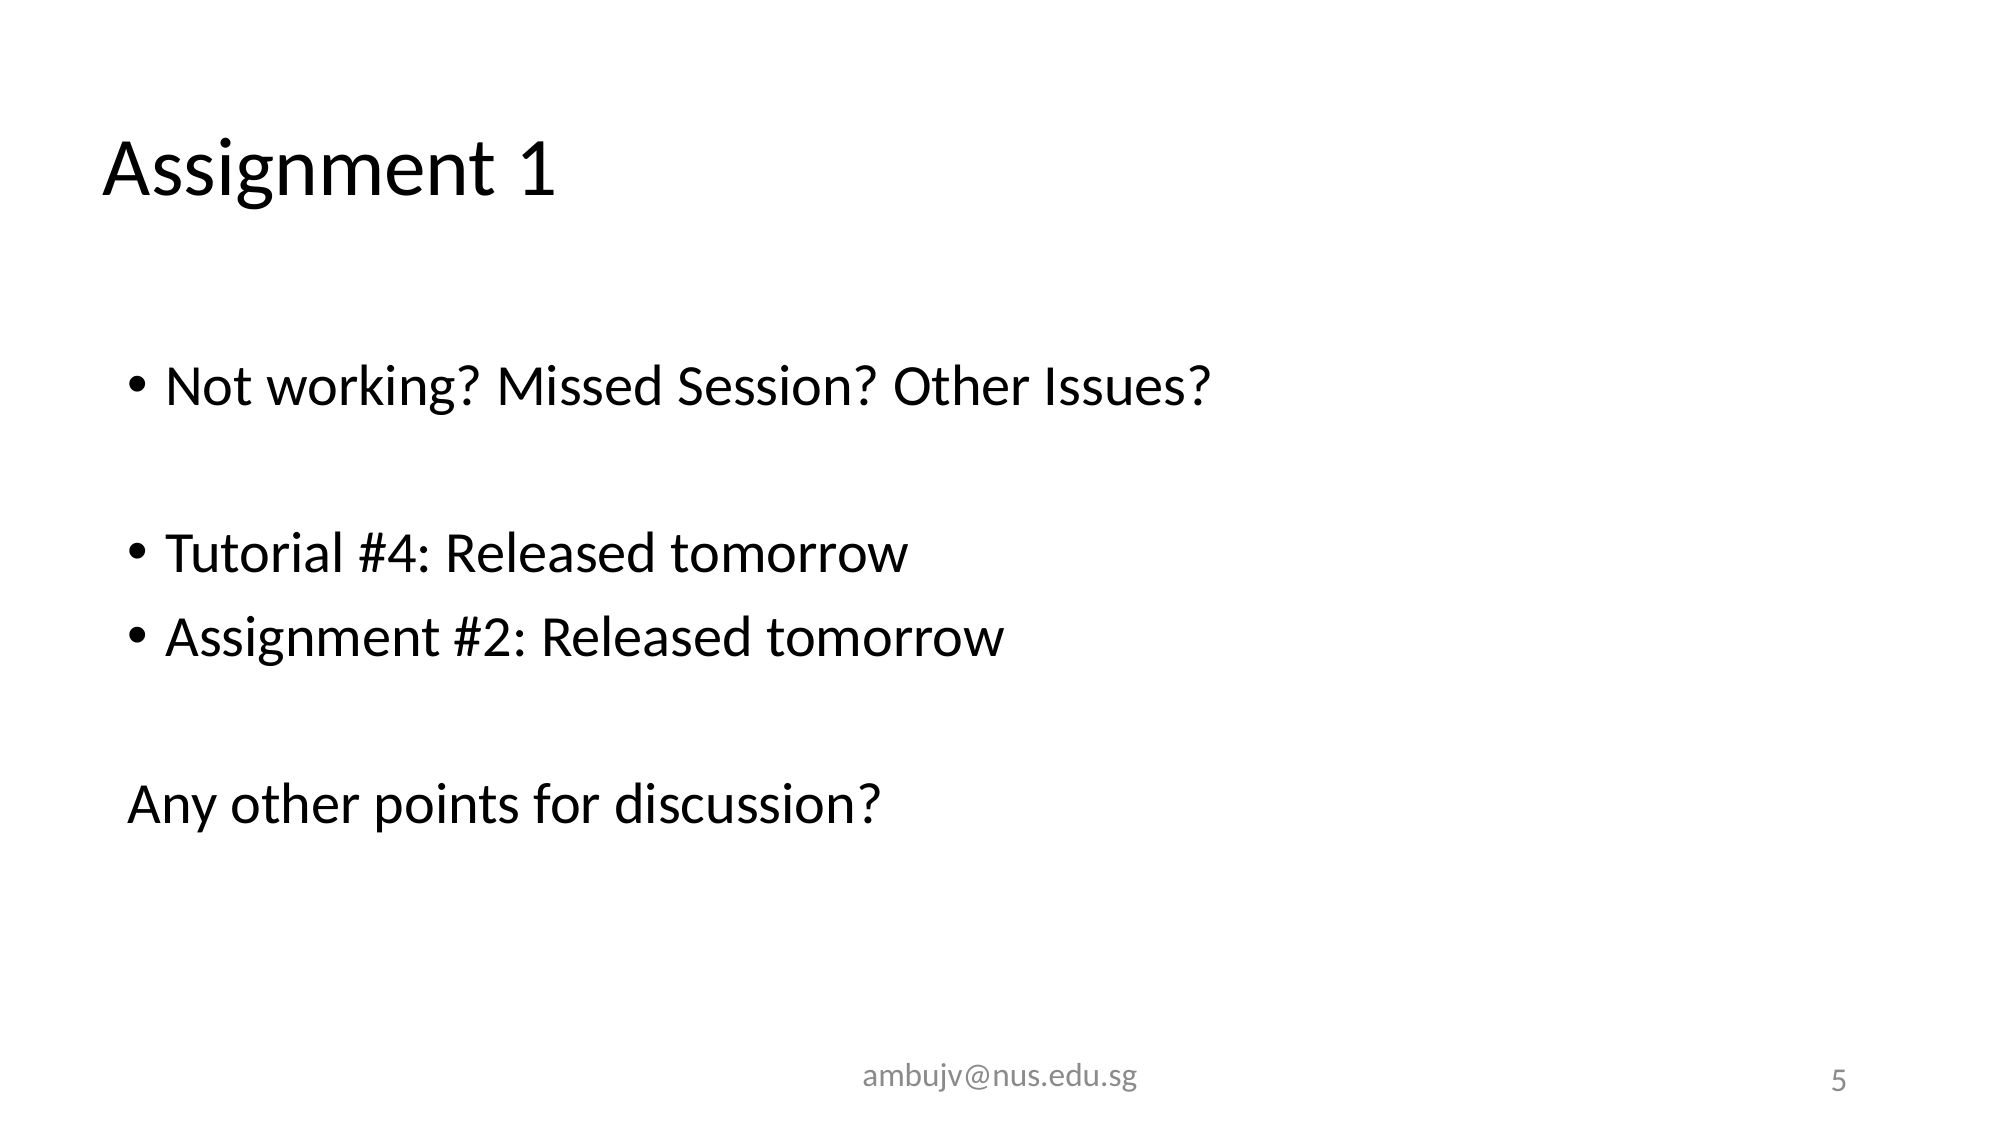

# Assignment 1

Not working? Missed Session? Other Issues?

Tutorial #4: Released tomorrow
Assignment #2: Released tomorrow

Any other points for discussion?

ambujv@nus.edu.sg
5